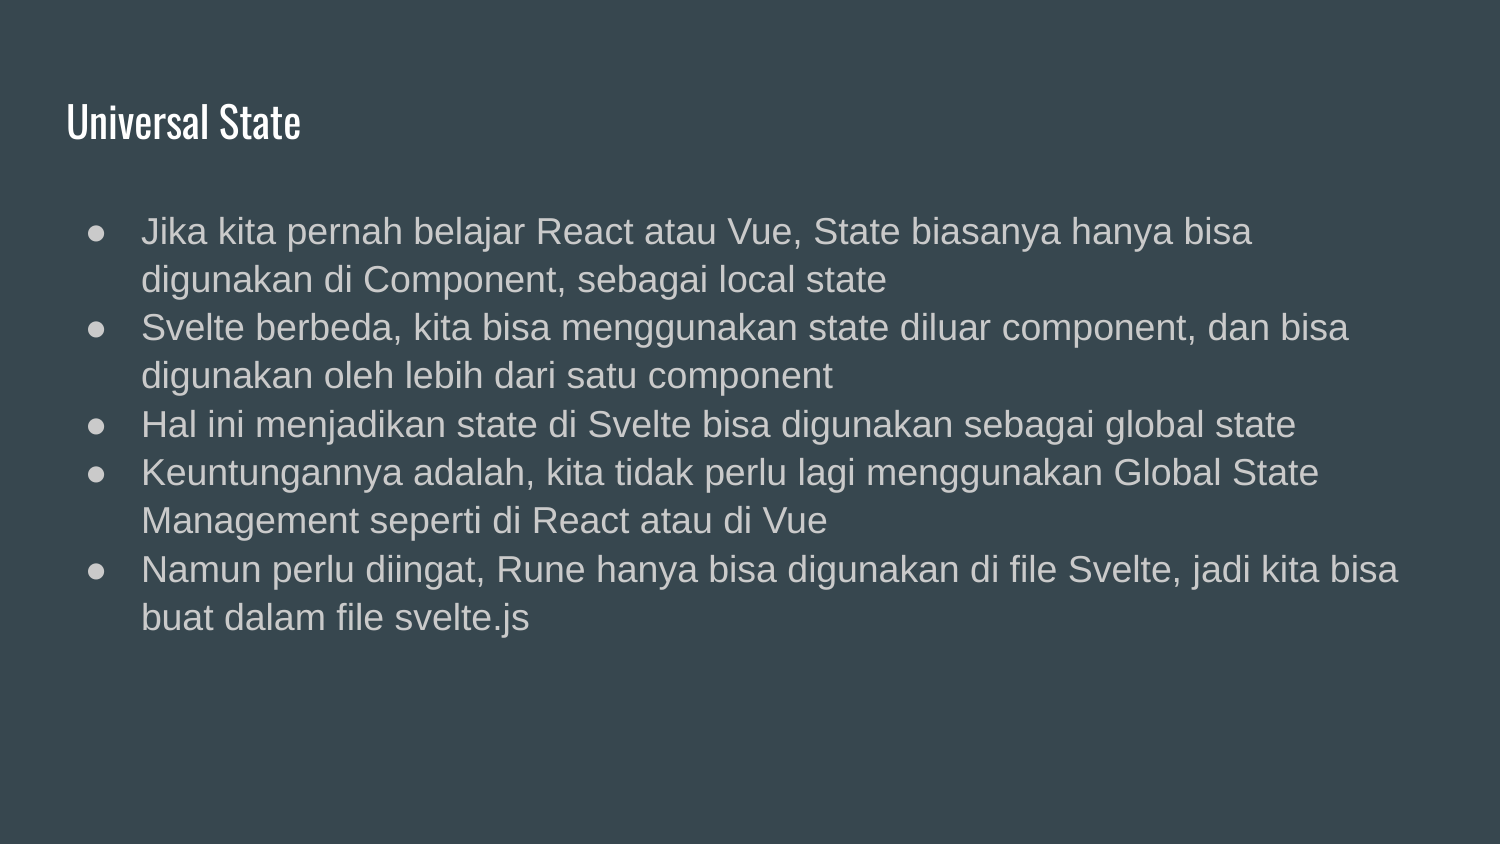

# Universal State
Jika kita pernah belajar React atau Vue, State biasanya hanya bisa digunakan di Component, sebagai local state
Svelte berbeda, kita bisa menggunakan state diluar component, dan bisa digunakan oleh lebih dari satu component
Hal ini menjadikan state di Svelte bisa digunakan sebagai global state
Keuntungannya adalah, kita tidak perlu lagi menggunakan Global State Management seperti di React atau di Vue
Namun perlu diingat, Rune hanya bisa digunakan di file Svelte, jadi kita bisa buat dalam file svelte.js